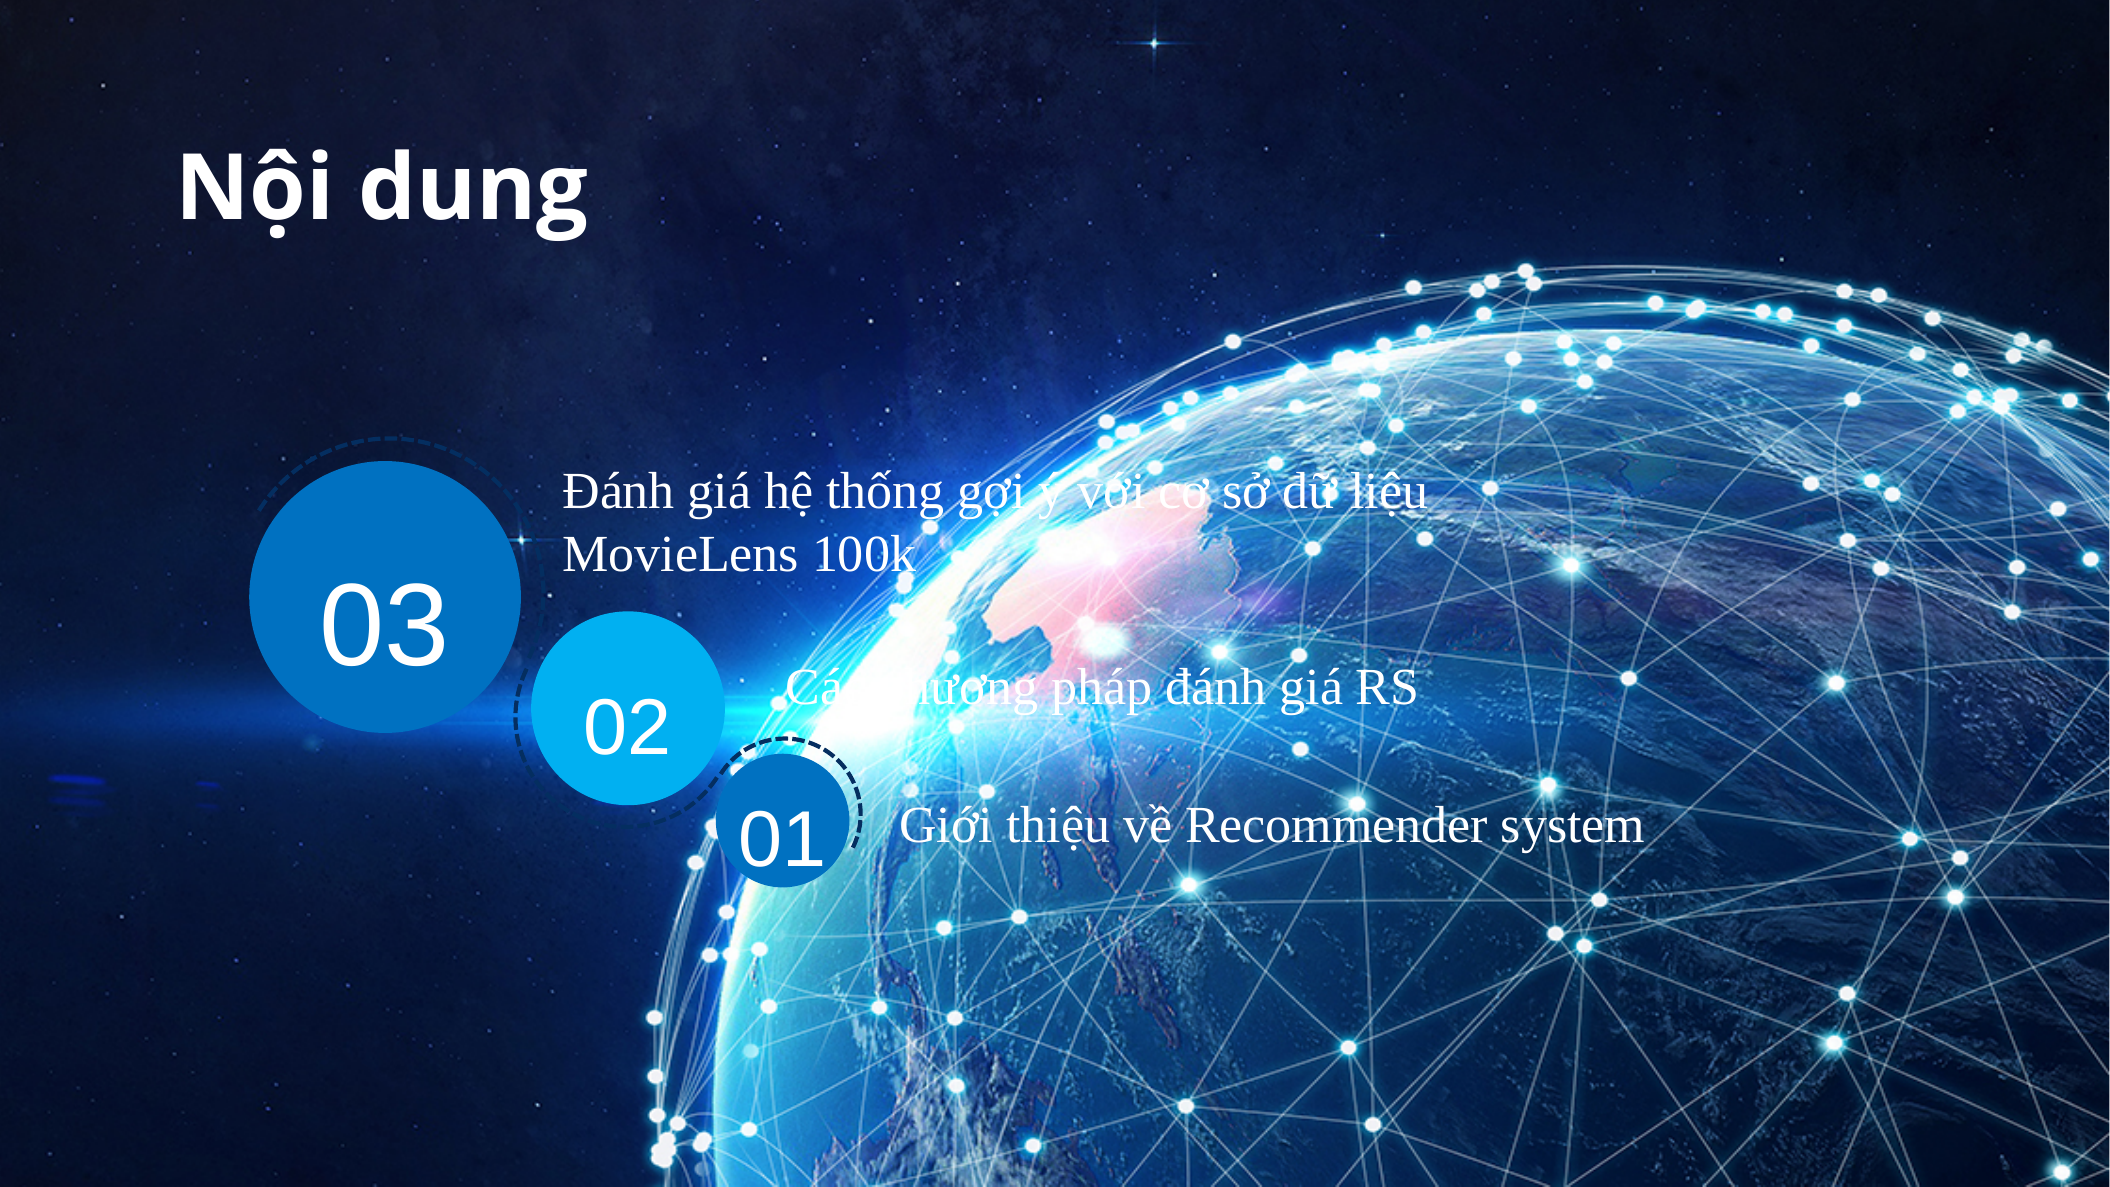

Nội dung

Đánh giá hệ thống gợi ý với cơ sở dữ liệu MovieLens 100k
03
02
Các phương pháp đánh giá RS
01
Giới thiệu về Recommender system